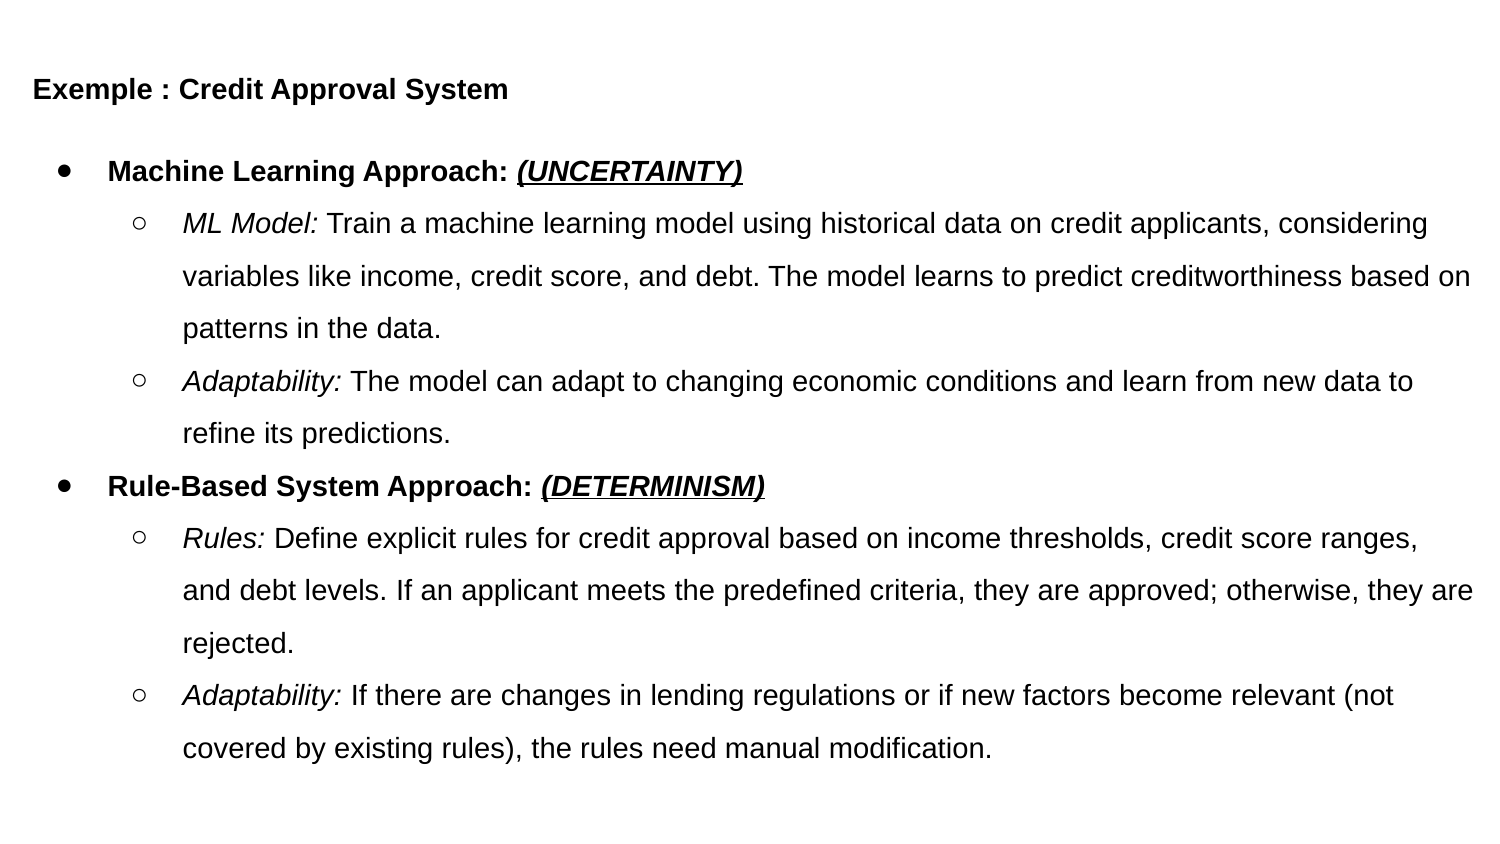

Exemple : Credit Approval System
Machine Learning Approach: (UNCERTAINTY)
ML Model: Train a machine learning model using historical data on credit applicants, considering variables like income, credit score, and debt. The model learns to predict creditworthiness based on patterns in the data.
Adaptability: The model can adapt to changing economic conditions and learn from new data to refine its predictions.
Rule-Based System Approach: (DETERMINISM)
Rules: Define explicit rules for credit approval based on income thresholds, credit score ranges, and debt levels. If an applicant meets the predefined criteria, they are approved; otherwise, they are rejected.
Adaptability: If there are changes in lending regulations or if new factors become relevant (not covered by existing rules), the rules need manual modification.